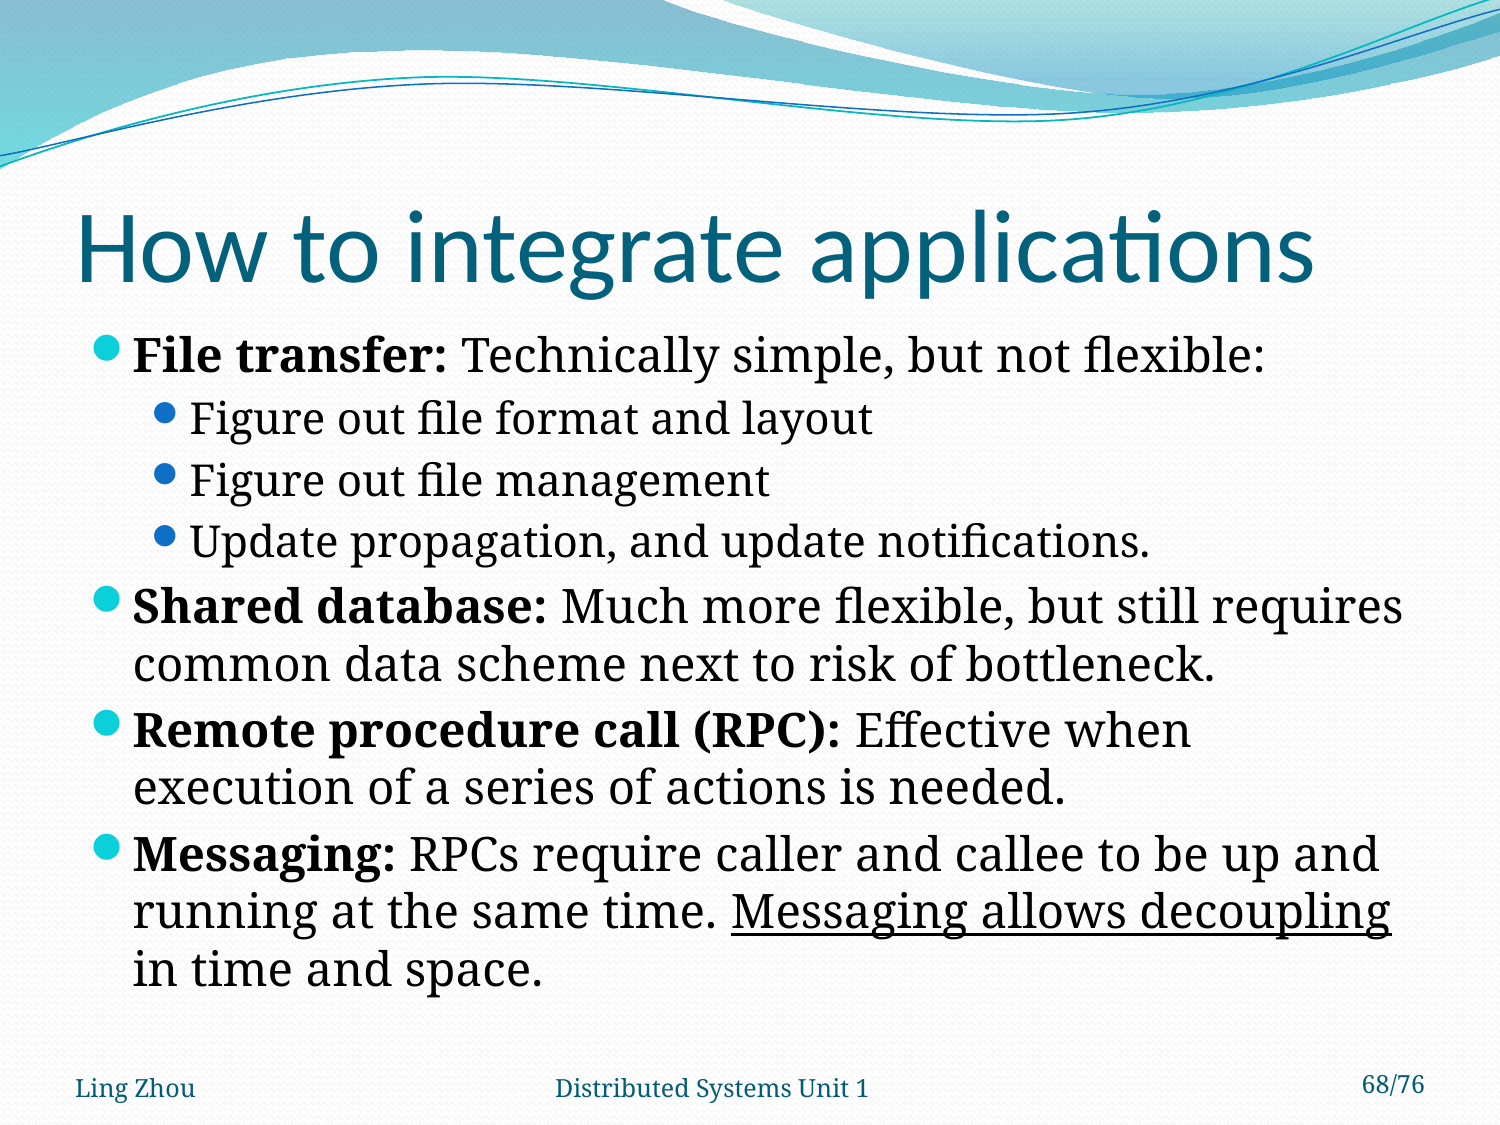

# How to integrate applications
File transfer: Technically simple, but not flexible:
Figure out file format and layout
Figure out file management
Update propagation, and update notifications.
Shared database: Much more flexible, but still requires common data scheme next to risk of bottleneck.
Remote procedure call (RPC): Effective when execution of a series of actions is needed.
Messaging: RPCs require caller and callee to be up and running at the same time. Messaging allows decoupling in time and space.
Ling Zhou
Distributed Systems Unit 1
68/76